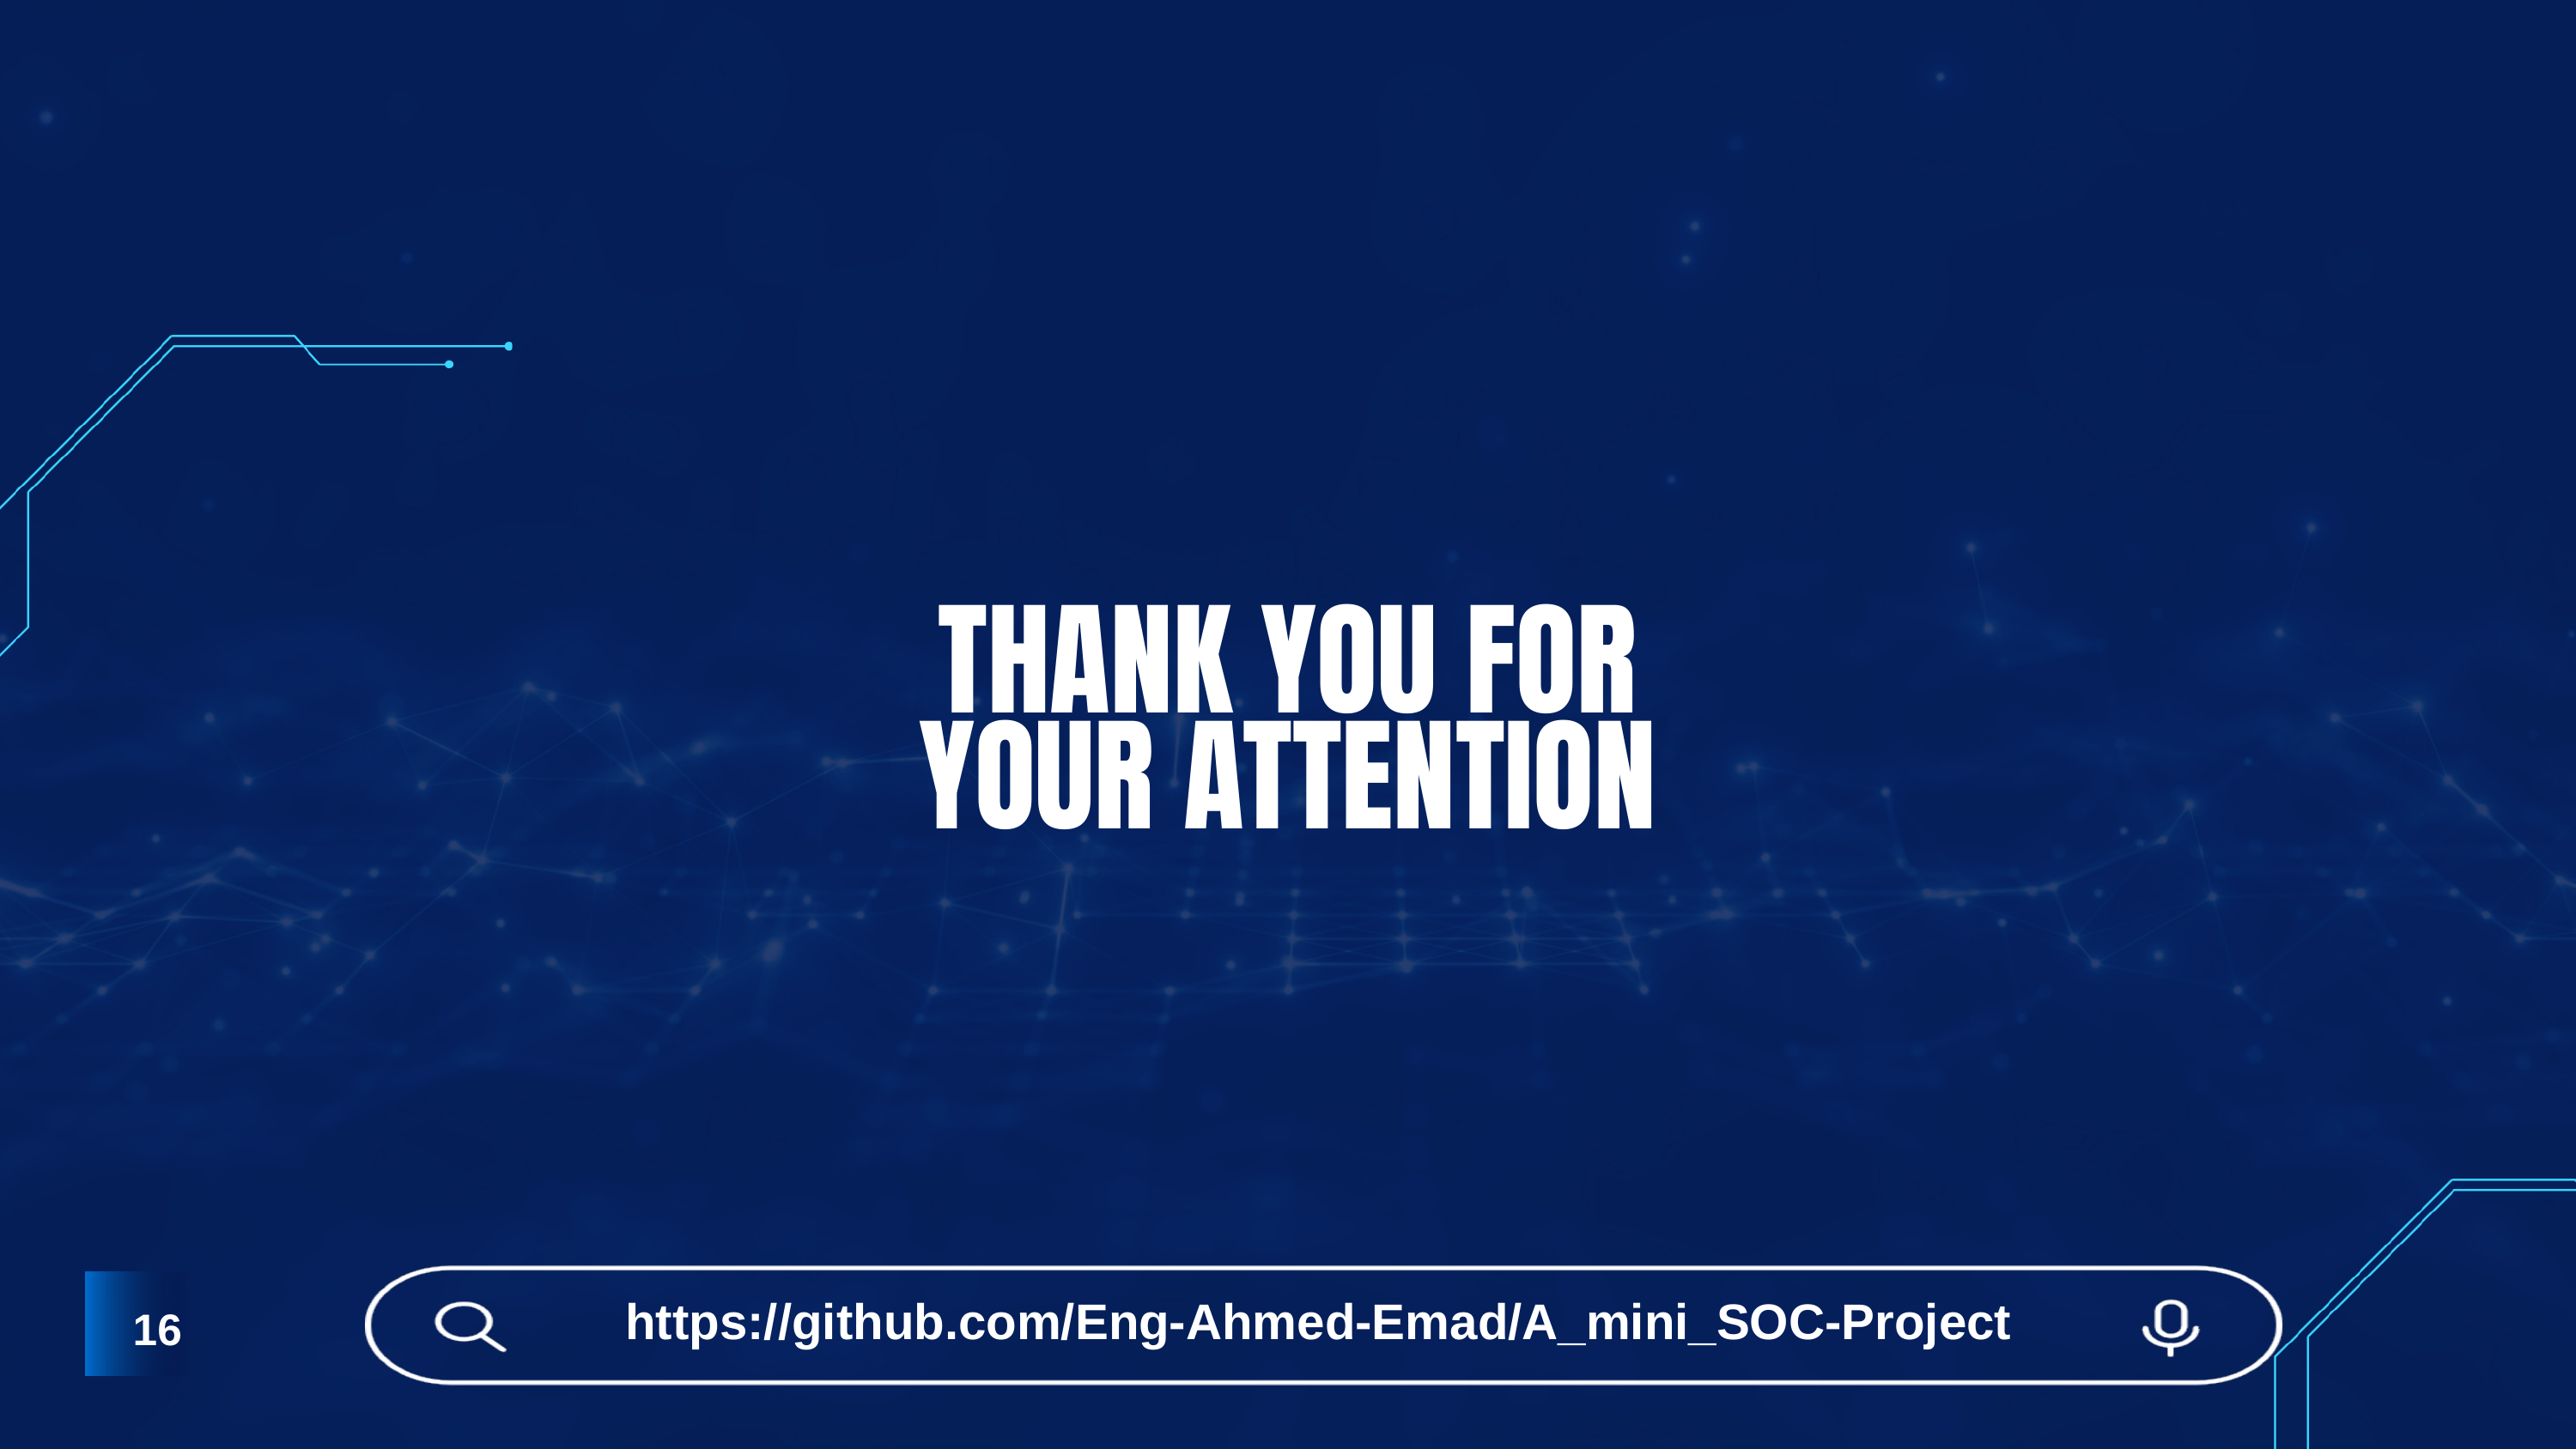

THANK YOU FOR YOUR ATTENTION

16
https://github.com/Eng-Ahmed-Emad/A_mini_SOC-Project